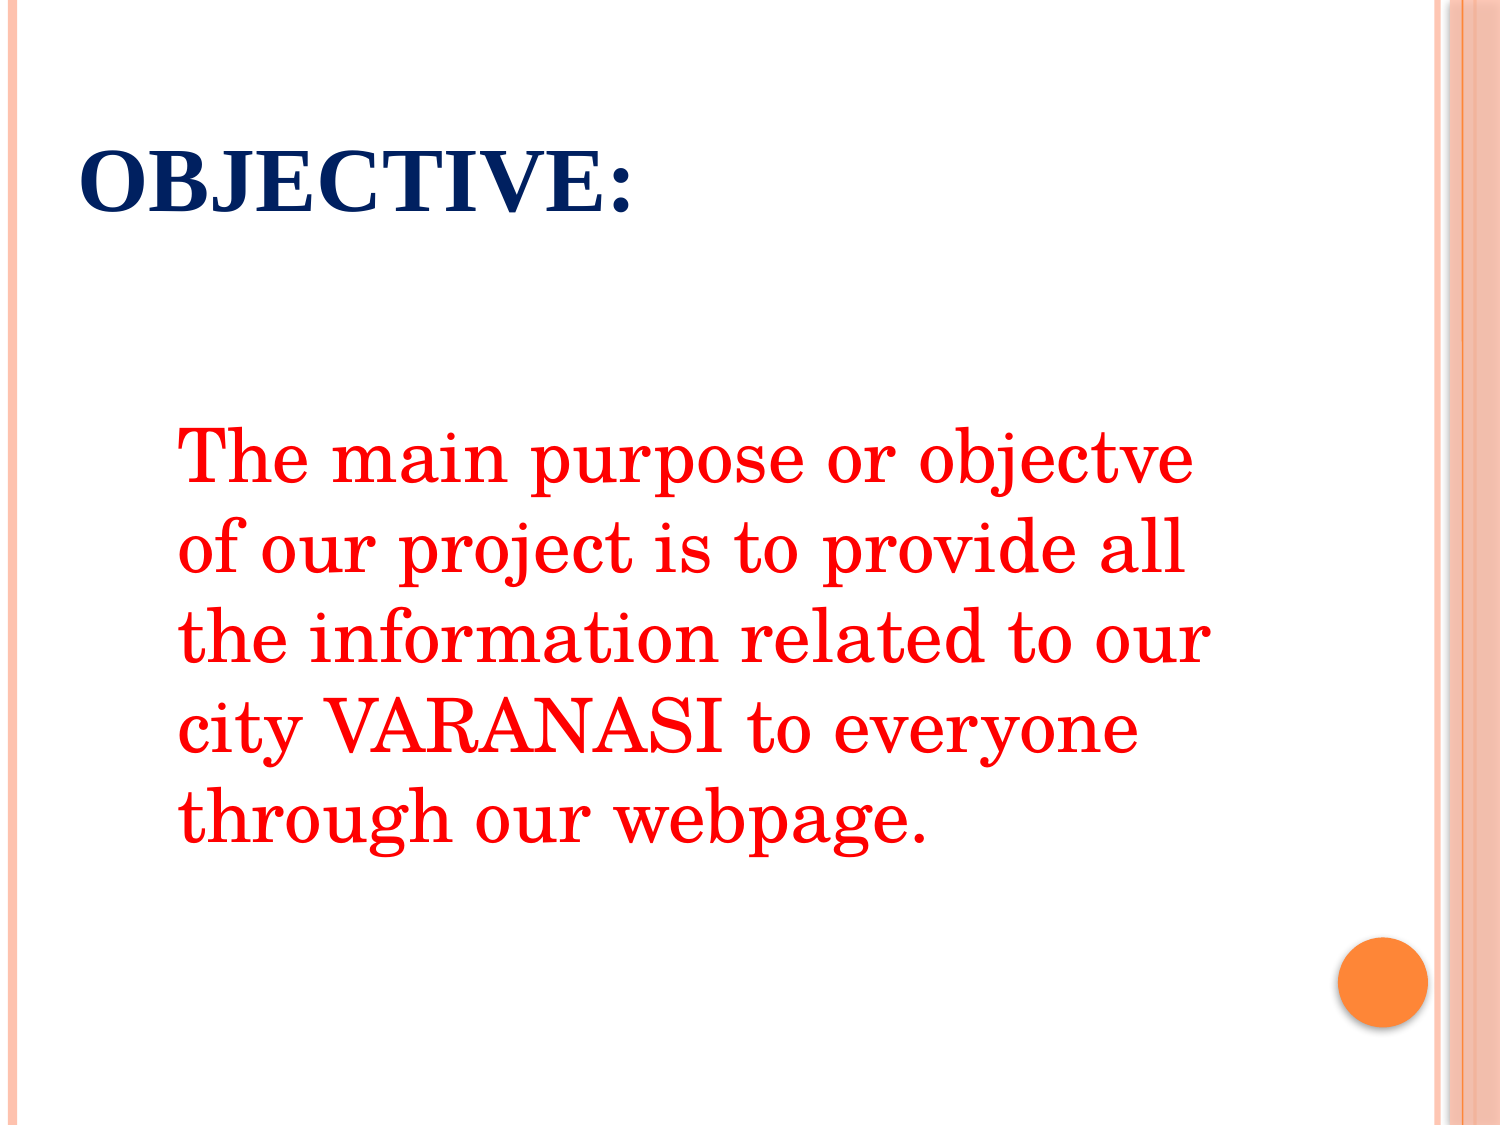

# OBJECTIVE:
The main purpose or objectve of our project is to provide all the information related to our city VARANASI to everyone through our webpage.